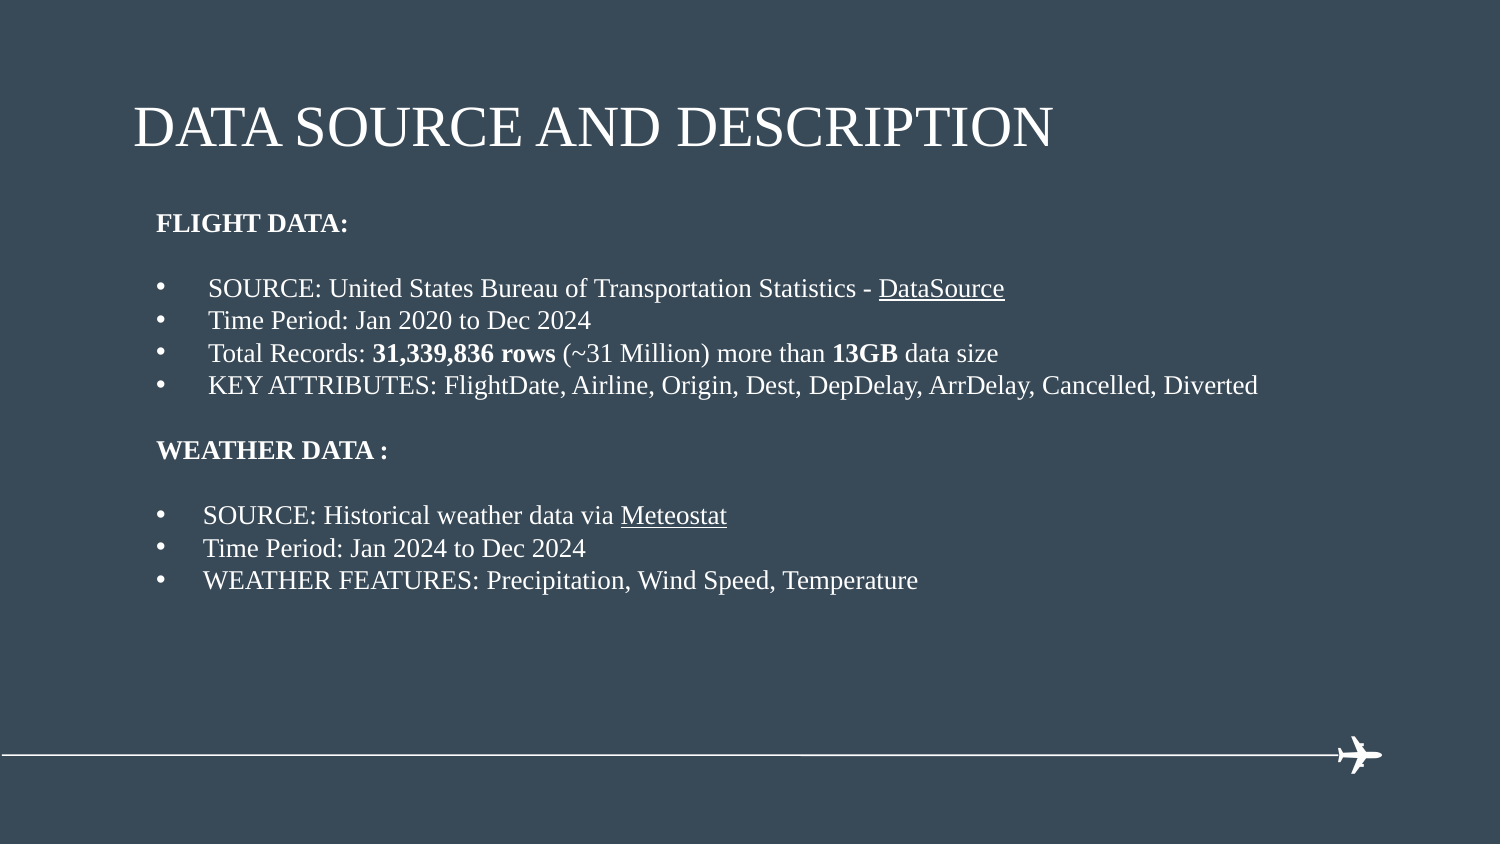

# DATA SOURCE AND DESCRIPTION
FLIGHT DATA:

SOURCE: United States Bureau of Transportation Statistics - DataSource
Time Period: Jan 2020 to Dec 2024
Total Records: 31,339,836 rows (~31 Million) more than 13GB data size
KEY ATTRIBUTES: FlightDate, Airline, Origin, Dest, DepDelay, ArrDelay, Cancelled, Diverted

WEATHER DATA :

SOURCE: Historical weather data via Meteostat
Time Period: Jan 2024 to Dec 2024
WEATHER FEATURES: Precipitation, Wind Speed, Temperature